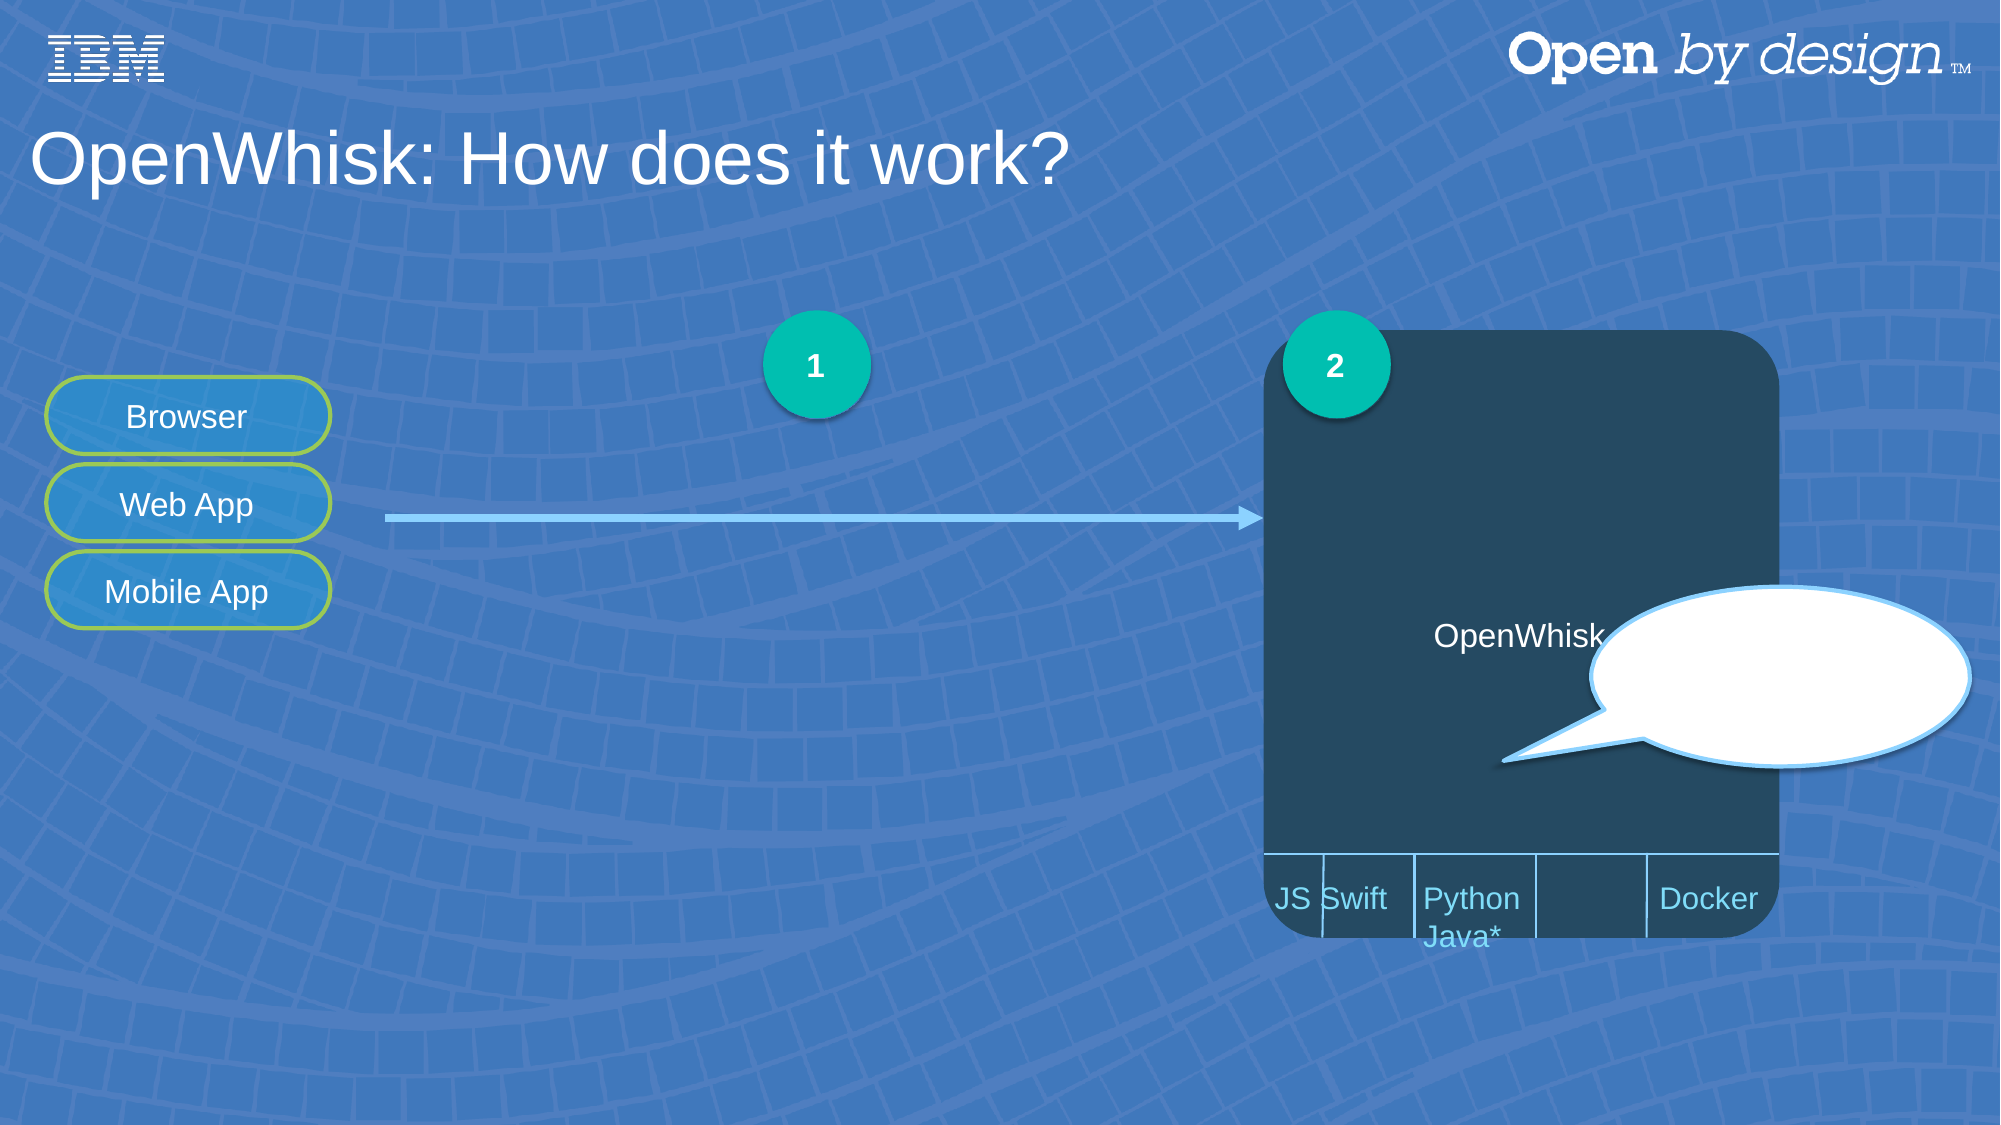

OpenWhisk: How does it work?

Invoke associated  OpenWhisk action
„getCustomers“
1
2

Browser
Incoming HTTP request, e.g. HTTP GET
openwhisk.ng.bluemix.net/api/v1/<namespace>/actions/getCustomers

Web App

Mobile App

OpenWhisk
Variety of  languages

JS Swift
Docker
Python	Java*
ICICI Appathon 2017
by SirAbhinavJain
* work in progress